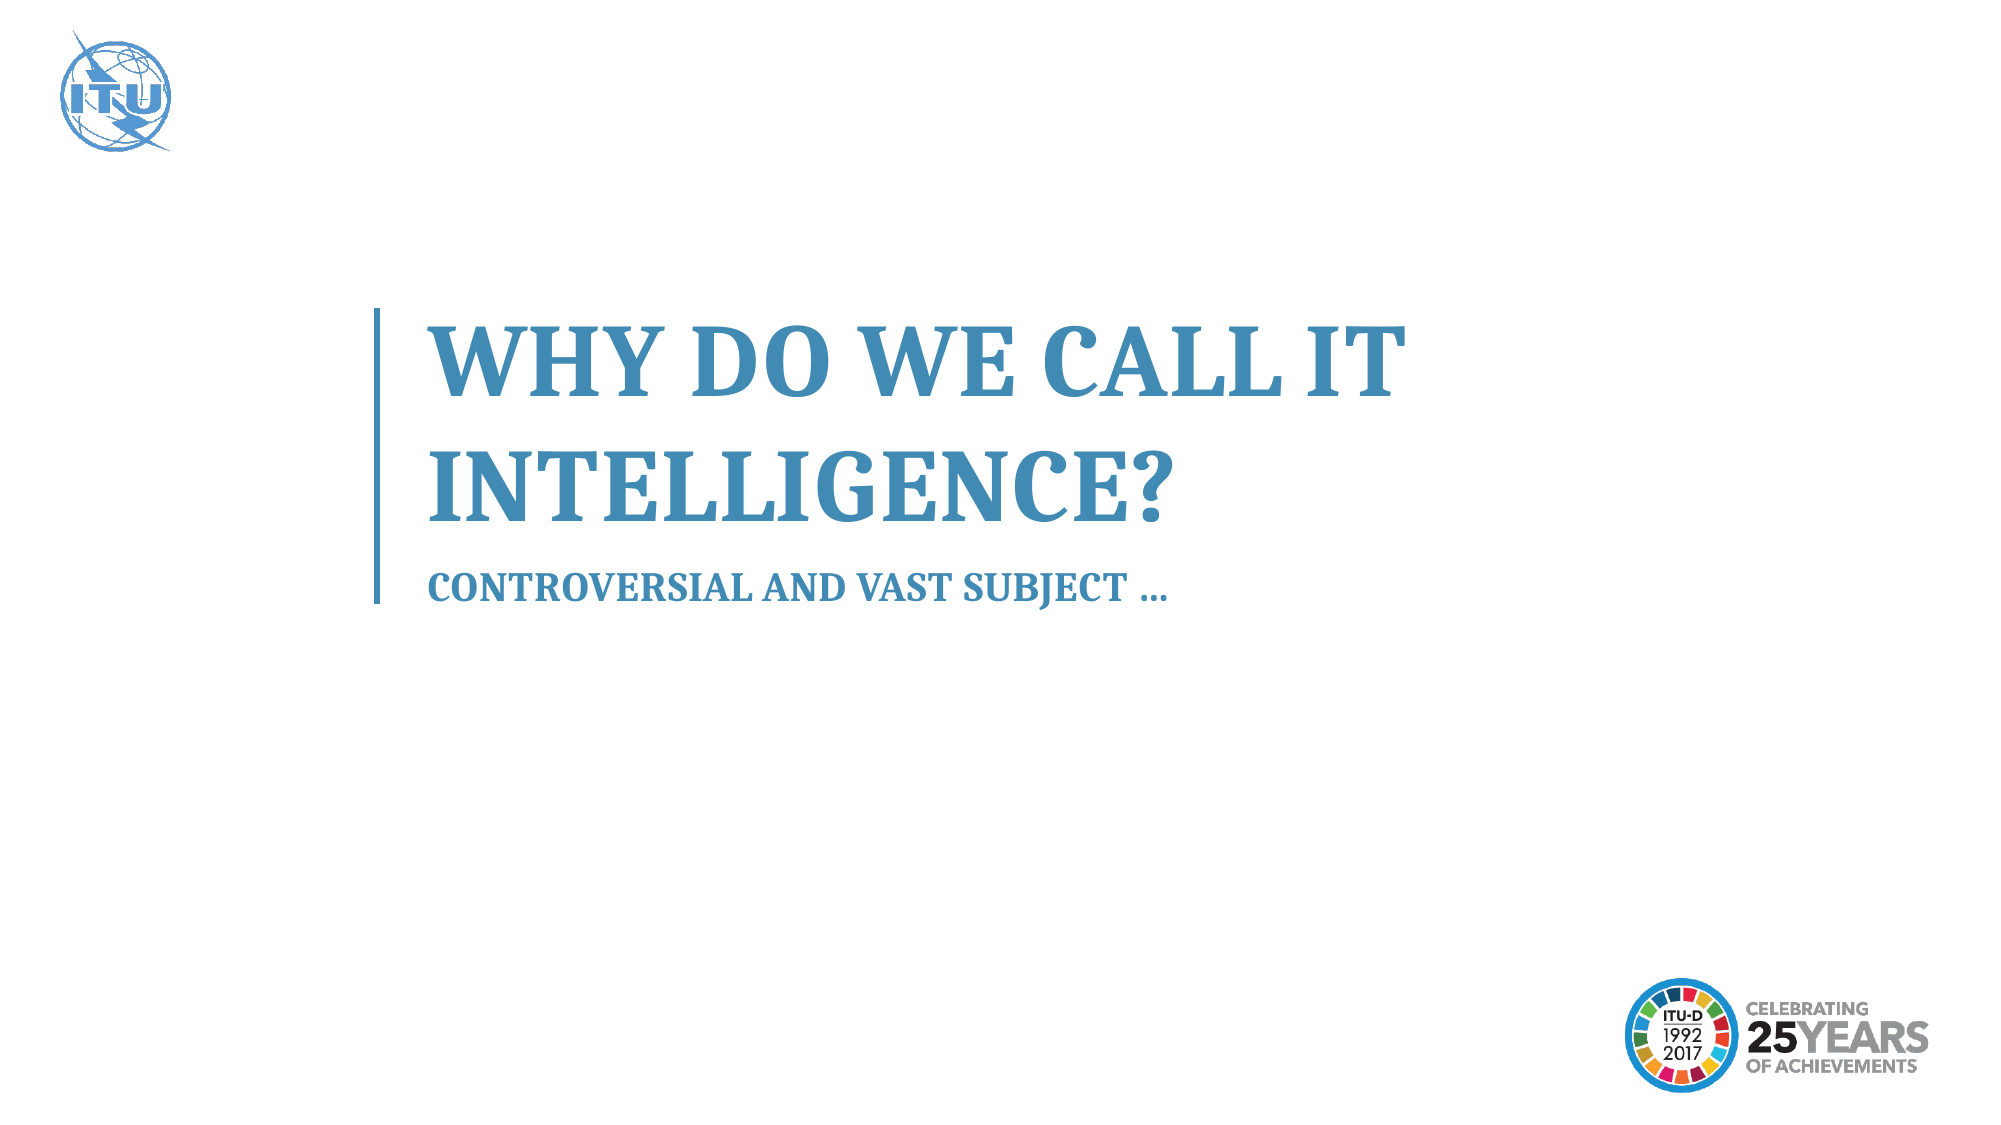

WHY DO WE CALL IT INTELLIGENCE?
CONTROVERSIAL AND VAST SUBJECT …